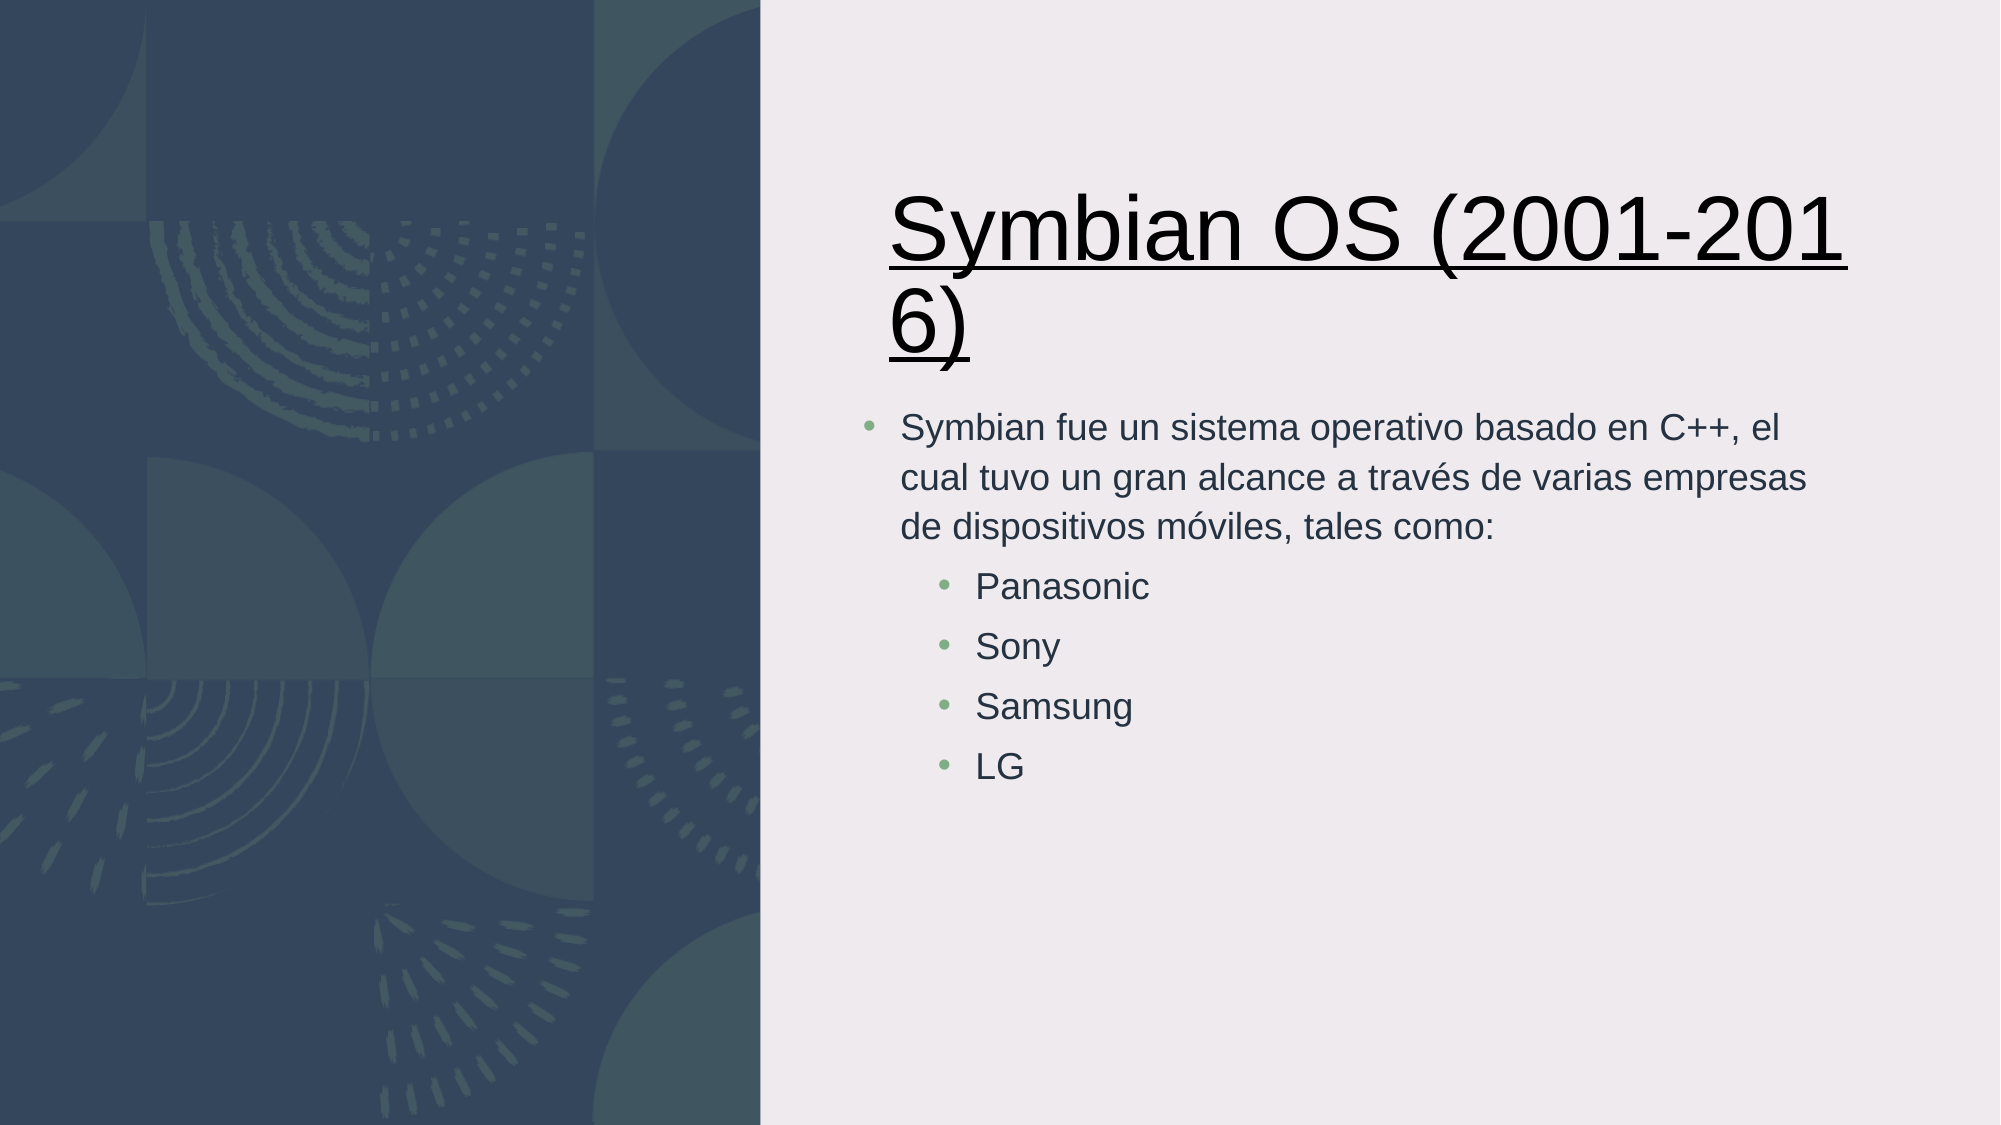

# Symbian OS (2001-2016)
Symbian fue un sistema operativo basado en C++, el cual tuvo un gran alcance a través de varias empresas de dispositivos móviles, tales como:
Panasonic
Sony
Samsung
LG